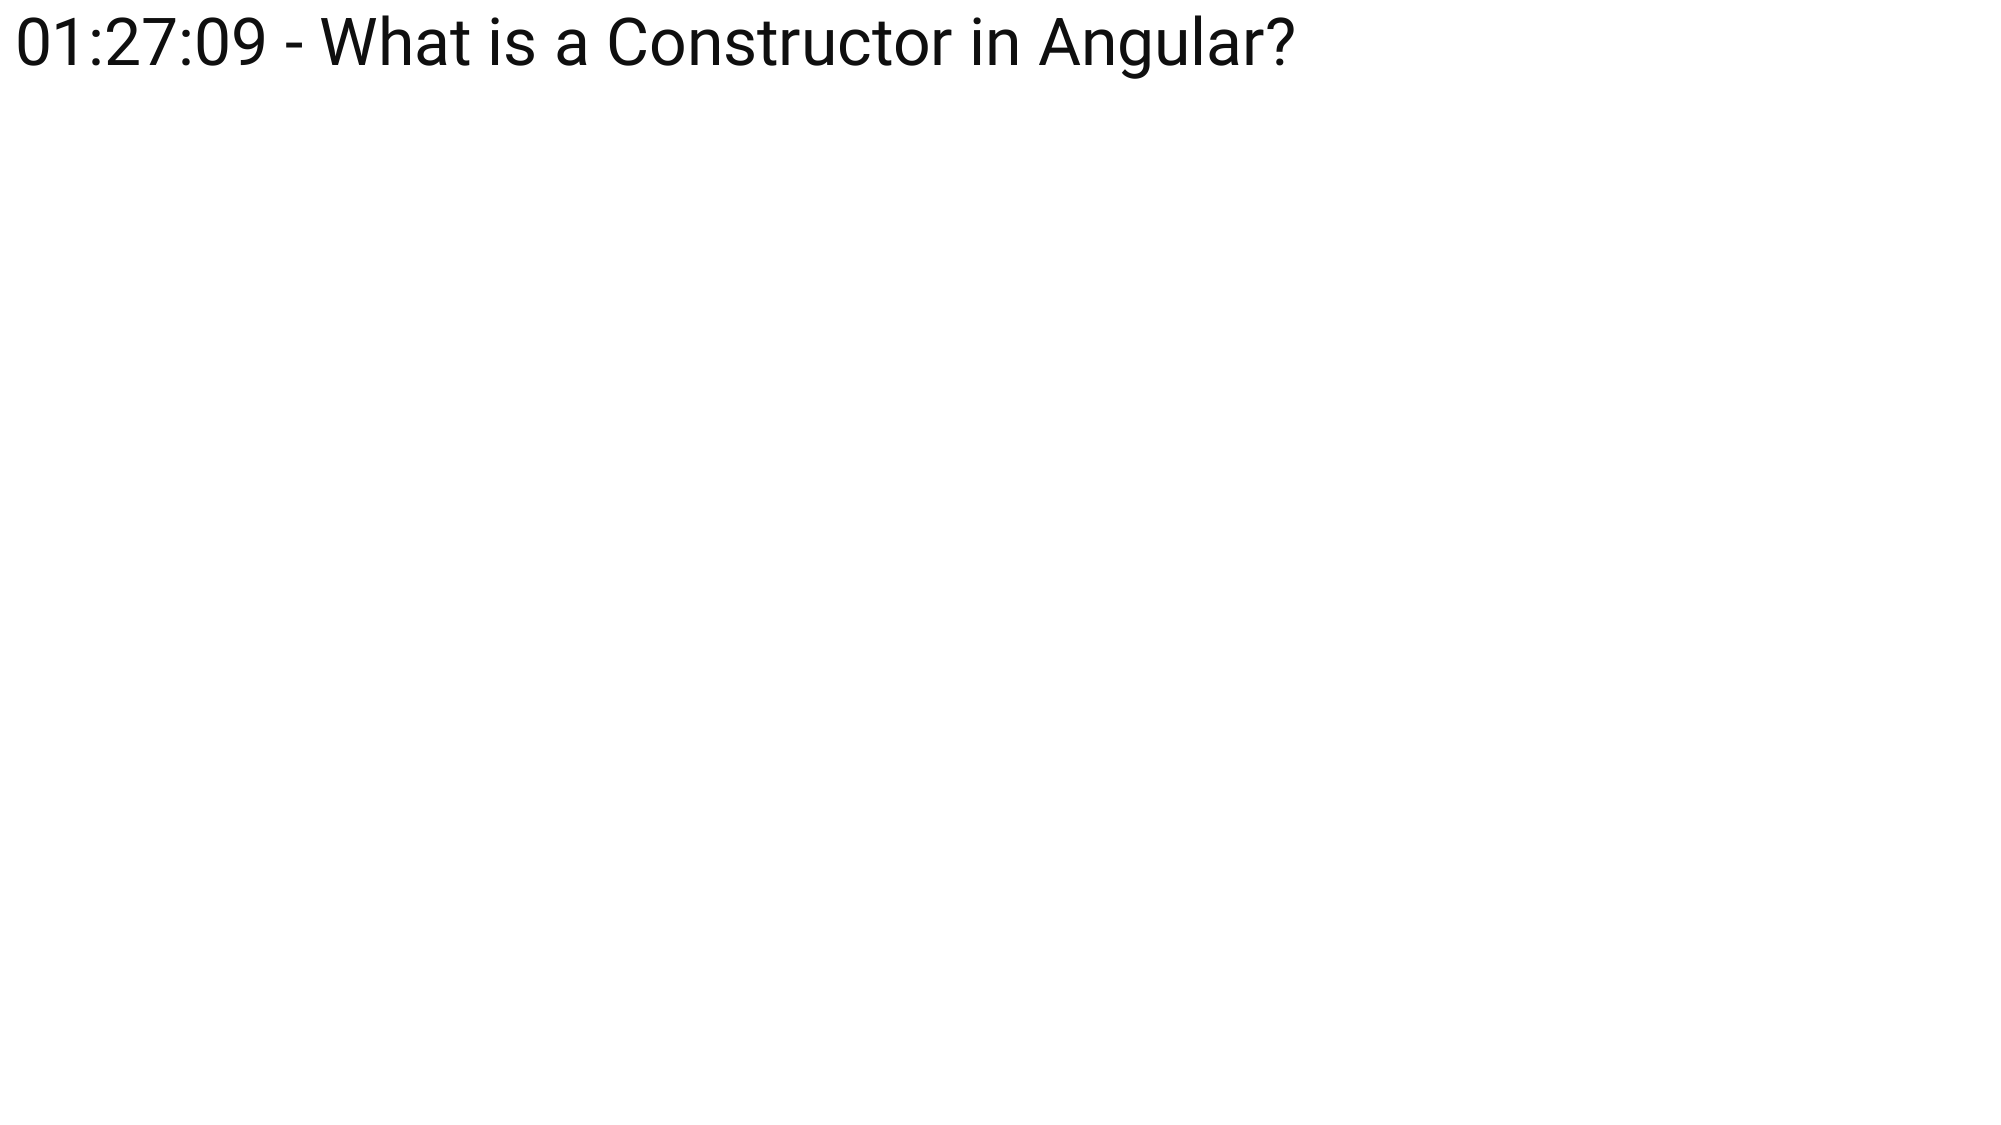

# 01:27:09 - What is a Constructor in Angular?